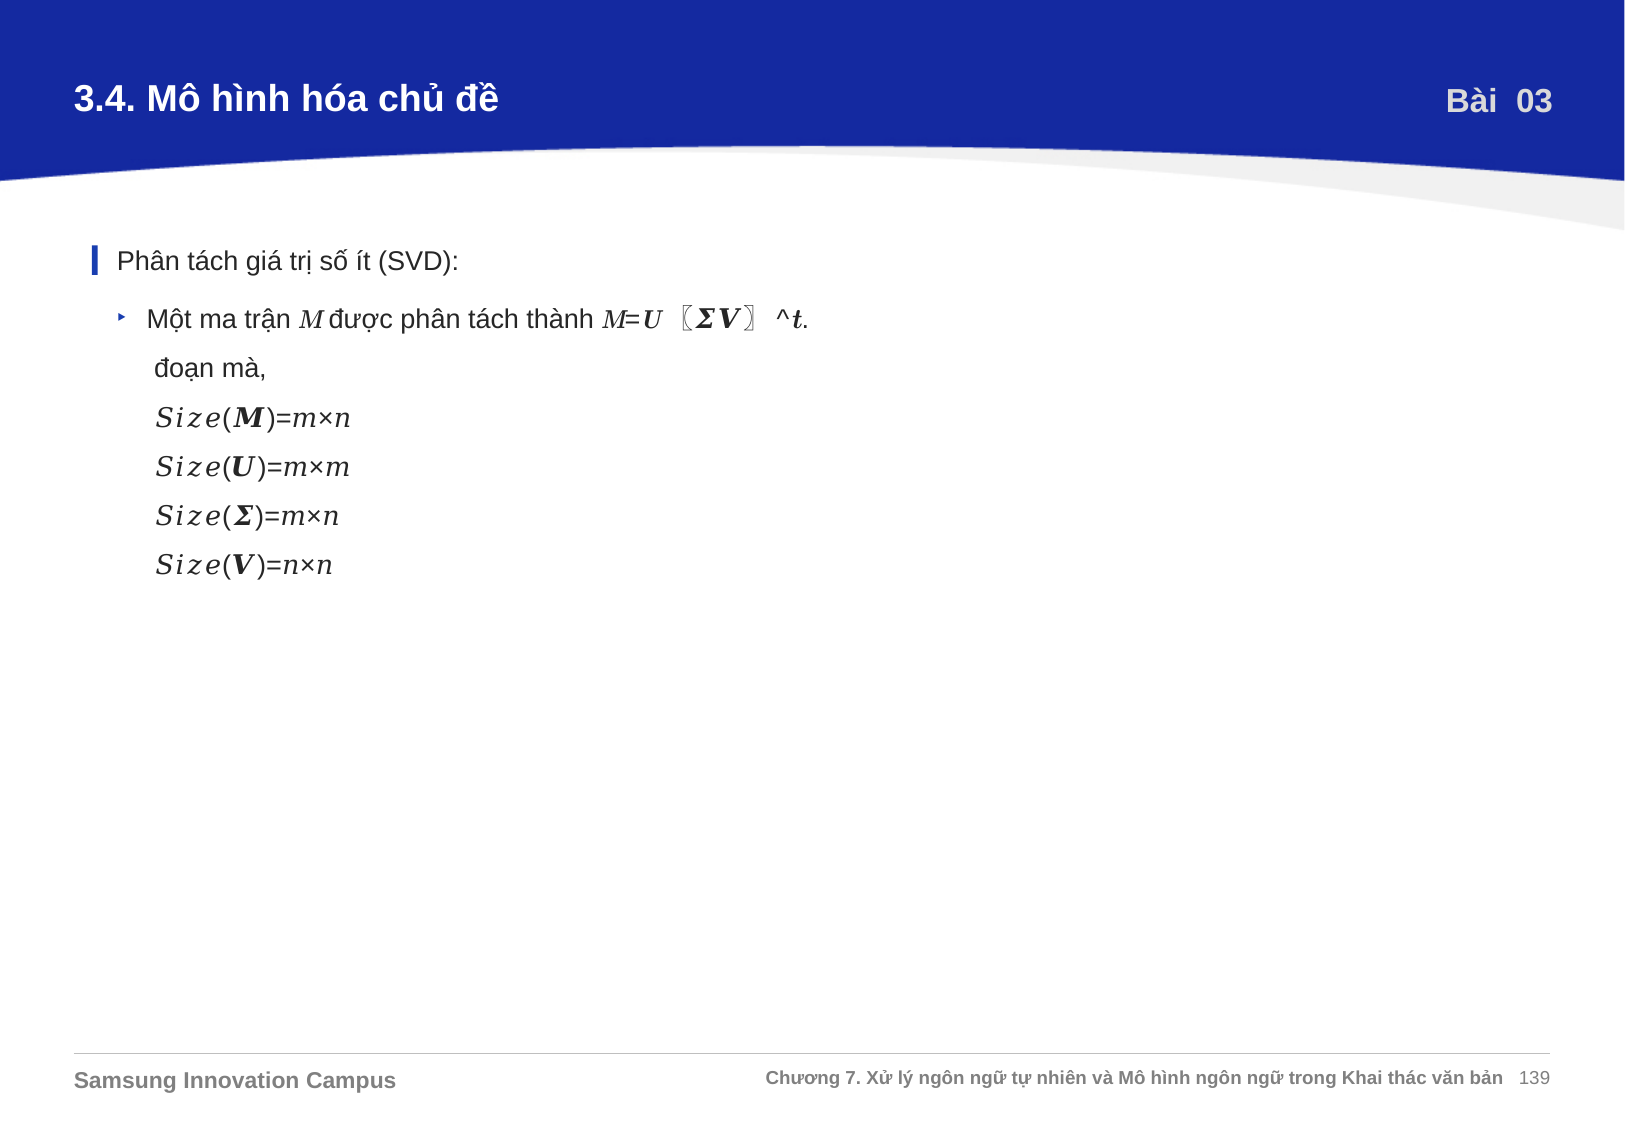

3.4. Mô hình hóa chủ đề
Bài  03
Phân tách giá trị số ít (SVD):

Một ma trận 𝑴 được phân tách thành 𝑴=𝑼〖𝜮𝑽〗^𝒕.
     đoạn mà,
     𝑆𝑖𝑧𝑒(𝑴)=𝑚×𝑛
     𝑆𝑖𝑧𝑒(𝑼)=𝑚×𝑚
     𝑆𝑖𝑧𝑒(𝜮)=𝑚×𝑛
     𝑆𝑖𝑧𝑒(𝑽)=𝑛×𝑛